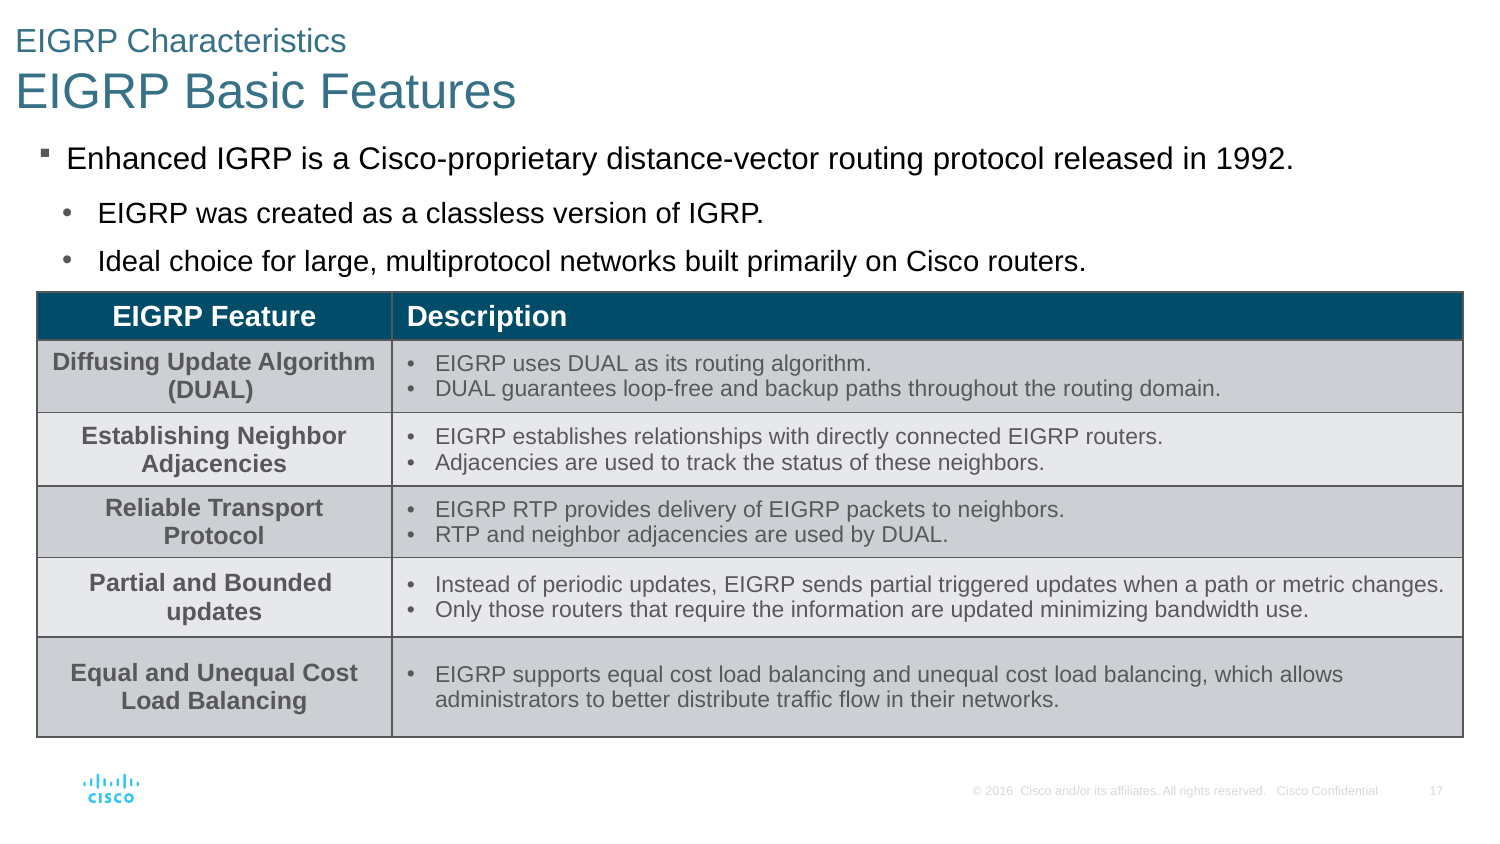

# EIGRP Characteristics EIGRP Basic Features
Enhanced IGRP is a Cisco-proprietary distance-vector routing protocol released in 1992.
EIGRP was created as a classless version of IGRP.
Ideal choice for large, multiprotocol networks built primarily on Cisco routers.
| EIGRP Feature | Description |
| --- | --- |
| Diffusing Update Algorithm (DUAL) | EIGRP uses DUAL as its routing algorithm. DUAL guarantees loop-free and backup paths throughout the routing domain. |
| Establishing Neighbor Adjacencies | EIGRP establishes relationships with directly connected EIGRP routers. Adjacencies are used to track the status of these neighbors. |
| Reliable Transport Protocol | EIGRP RTP provides delivery of EIGRP packets to neighbors. RTP and neighbor adjacencies are used by DUAL. |
| Partial and Bounded updates | Instead of periodic updates, EIGRP sends partial triggered updates when a path or metric changes. Only those routers that require the information are updated minimizing bandwidth use. |
| Equal and Unequal Cost Load Balancing | EIGRP supports equal cost load balancing and unequal cost load balancing, which allows administrators to better distribute traffic flow in their networks. |